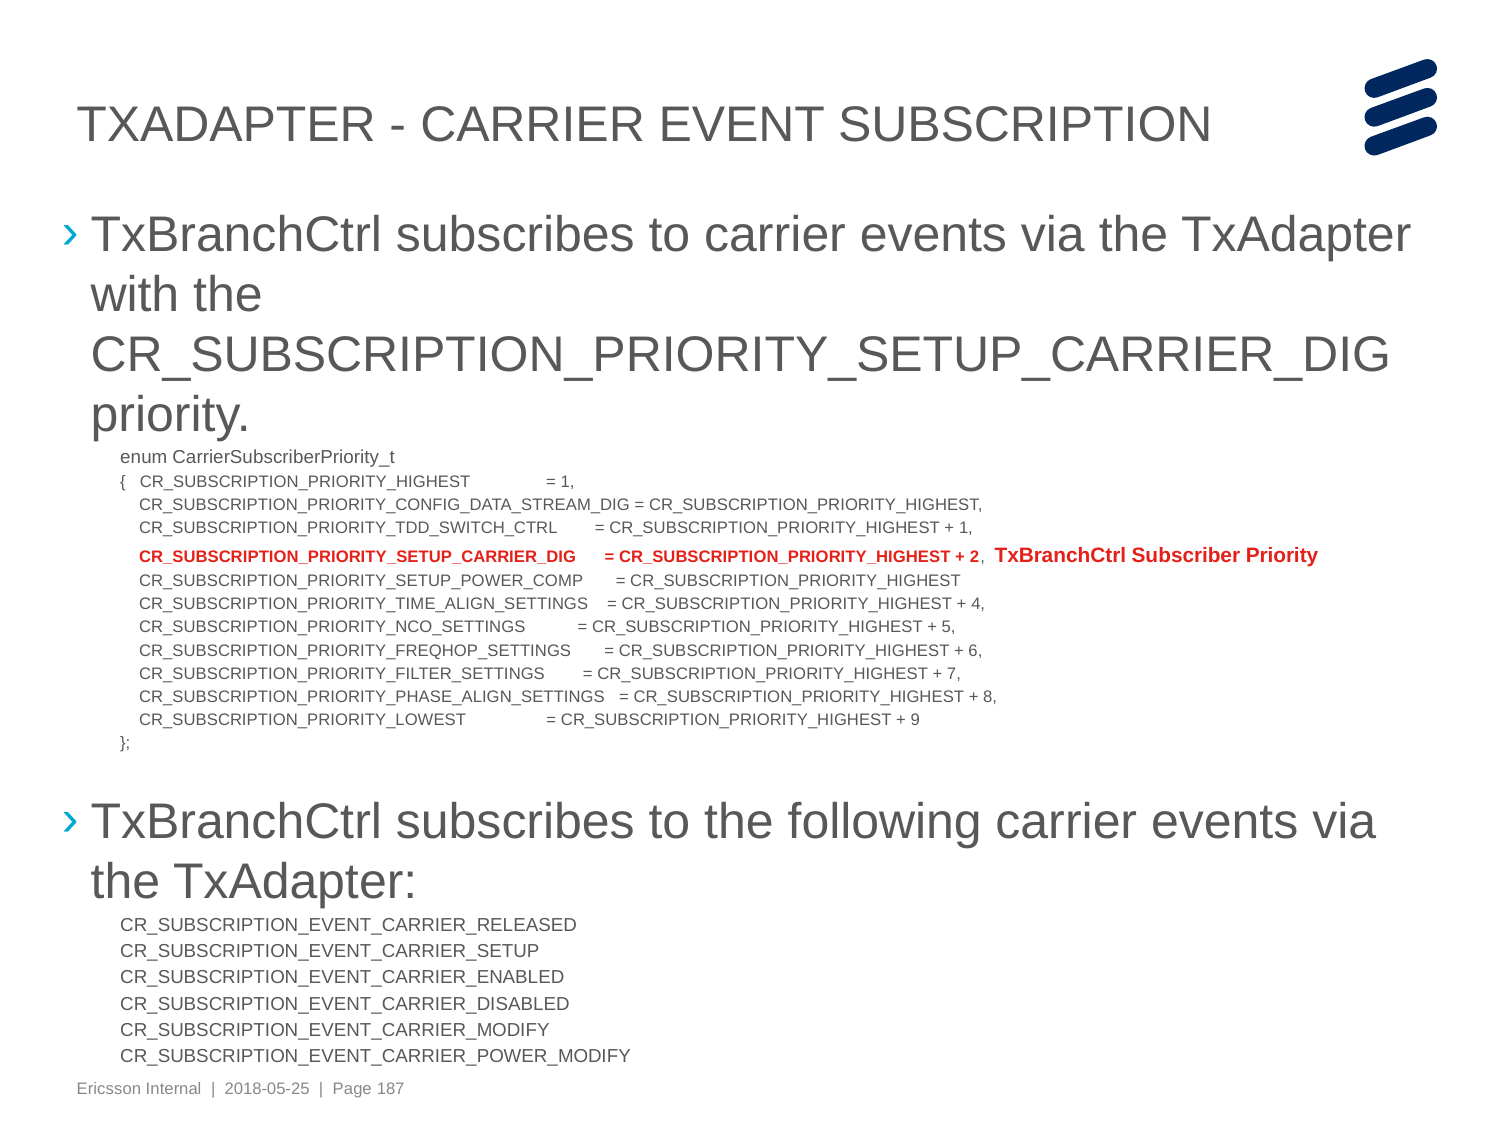

# TXADAPTER - CARRIER EVENT SUBSCRIPTION

TxBranchCtrl subscribes to carrier events via the TxAdapter with the CR_SUBSCRIPTION_PRIORITY_SETUP_CARRIER_DIG priority.
enum CarrierSubscriberPriority_t
{   CR_SUBSCRIPTION_PRIORITY_HIGHEST                = 1,
    CR_SUBSCRIPTION_PRIORITY_CONFIG_DATA_STREAM_DIG = CR_SUBSCRIPTION_PRIORITY_HIGHEST,
    CR_SUBSCRIPTION_PRIORITY_TDD_SWITCH_CTRL        = CR_SUBSCRIPTION_PRIORITY_HIGHEST + 1,
    CR_SUBSCRIPTION_PRIORITY_SETUP_CARRIER_DIG      = CR_SUBSCRIPTION_PRIORITY_HIGHEST + 2,  TxBranchCtrl Subscriber Priority
    CR_SUBSCRIPTION_PRIORITY_SETUP_POWER_COMP       = CR_SUBSCRIPTION_PRIORITY_HIGHEST
    CR_SUBSCRIPTION_PRIORITY_TIME_ALIGN_SETTINGS    = CR_SUBSCRIPTION_PRIORITY_HIGHEST + 4,
    CR_SUBSCRIPTION_PRIORITY_NCO_SETTINGS           = CR_SUBSCRIPTION_PRIORITY_HIGHEST + 5,
    CR_SUBSCRIPTION_PRIORITY_FREQHOP_SETTINGS       = CR_SUBSCRIPTION_PRIORITY_HIGHEST + 6,
    CR_SUBSCRIPTION_PRIORITY_FILTER_SETTINGS        = CR_SUBSCRIPTION_PRIORITY_HIGHEST + 7,
    CR_SUBSCRIPTION_PRIORITY_PHASE_ALIGN_SETTINGS   = CR_SUBSCRIPTION_PRIORITY_HIGHEST + 8,
    CR_SUBSCRIPTION_PRIORITY_LOWEST                 = CR_SUBSCRIPTION_PRIORITY_HIGHEST + 9
};

TxBranchCtrl subscribes to the following carrier events via the TxAdapter:
CR_SUBSCRIPTION_EVENT_CARRIER_RELEASED
CR_SUBSCRIPTION_EVENT_CARRIER_SETUP
CR_SUBSCRIPTION_EVENT_CARRIER_ENABLED
CR_SUBSCRIPTION_EVENT_CARRIER_DISABLED
CR_SUBSCRIPTION_EVENT_CARRIER_MODIFY
CR_SUBSCRIPTION_EVENT_CARRIER_POWER_MODIFY